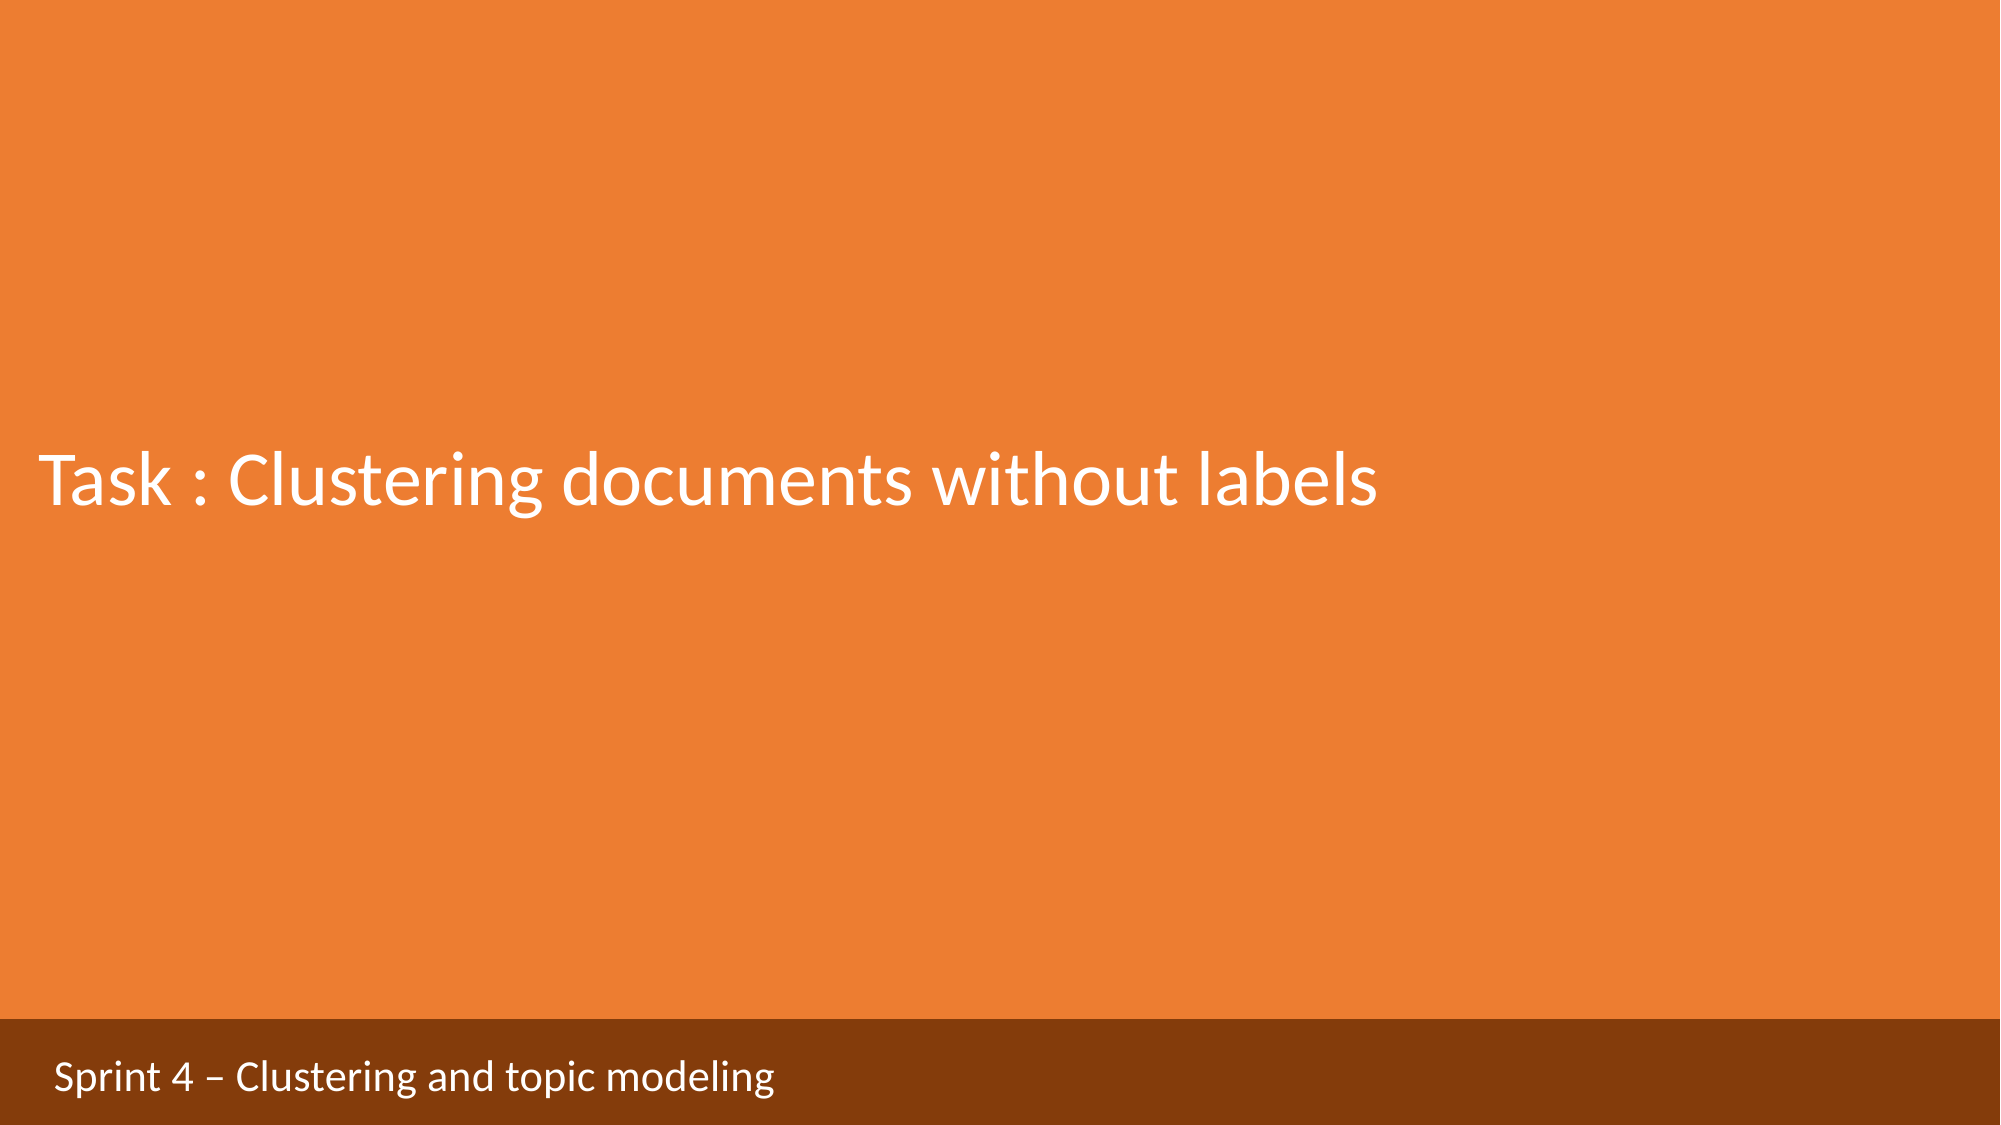

Task : Clustering documents without labels

Sprint 4 – Clustering and topic modeling